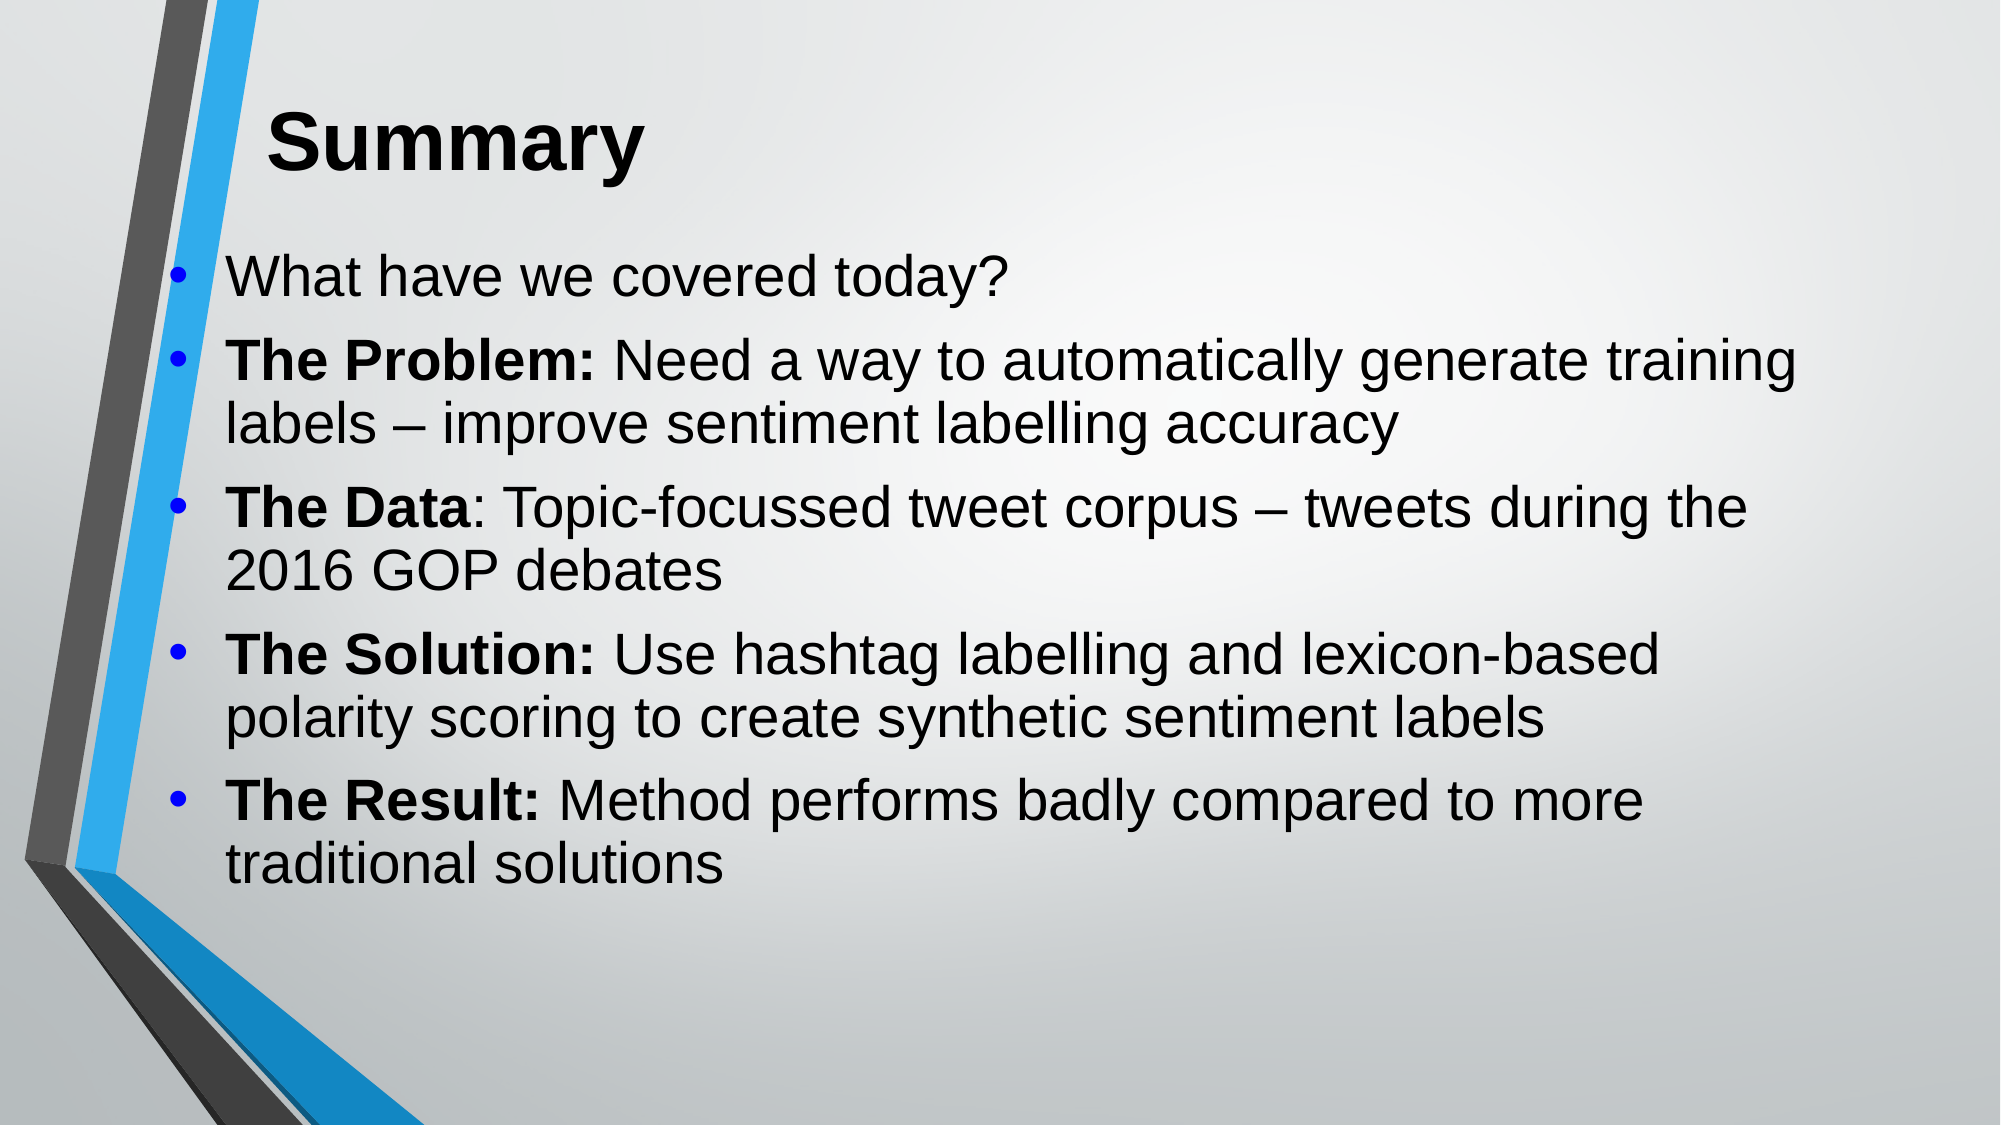

# Summary
What have we covered today?
The Problem: Need a way to automatically generate training labels – improve sentiment labelling accuracy
The Data: Topic-focussed tweet corpus – tweets during the 2016 GOP debates
The Solution: Use hashtag labelling and lexicon-based polarity scoring to create synthetic sentiment labels
The Result: Method performs badly compared to more traditional solutions